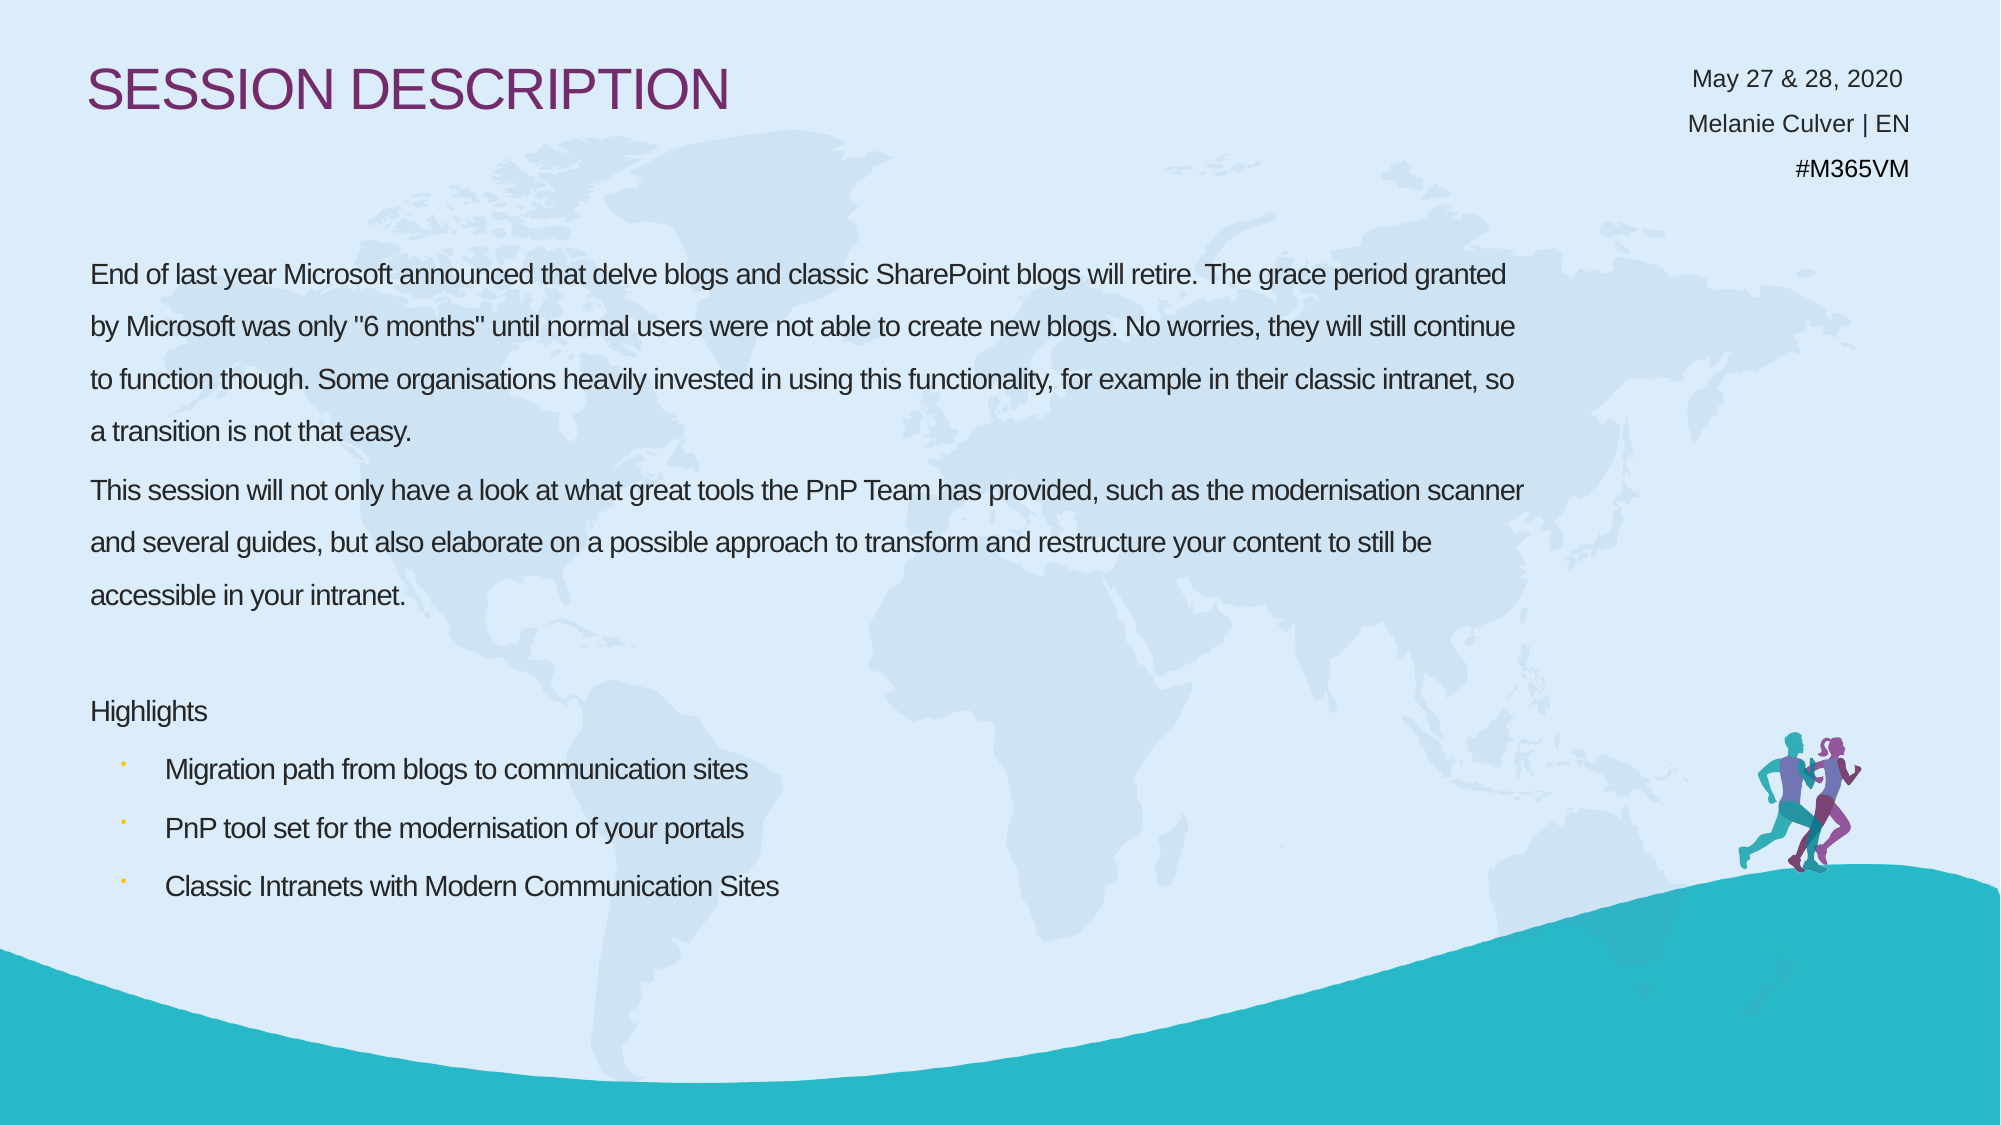

# Session Description
End of last year Microsoft announced that delve blogs and classic SharePoint blogs will retire. The grace period granted by Microsoft was only "6 months" until normal users were not able to create new blogs. No worries, they will still continue to function though. Some organisations heavily invested in using this functionality, for example in their classic intranet, so a transition is not that easy.
This session will not only have a look at what great tools the PnP Team has provided, such as the modernisation scanner and several guides, but also elaborate on a possible approach to transform and restructure your content to still be accessible in your intranet.

Highlights
Migration path from blogs to communication sites
PnP tool set for the modernisation of your portals
Classic Intranets with Modern Communication Sites